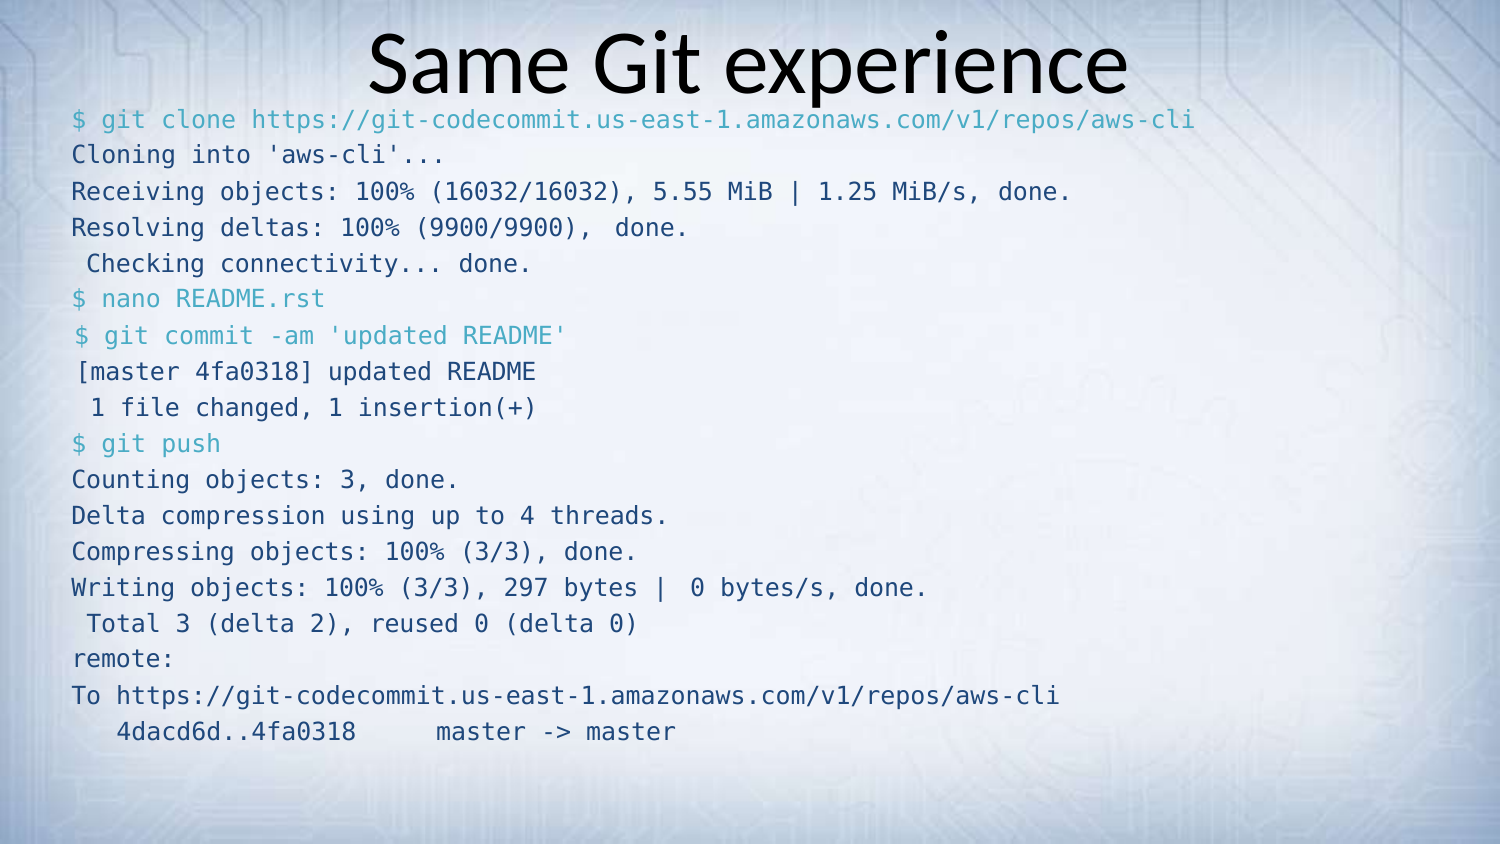

# Same Git experience
$ git clone https://git-codecommit.us-east-1.amazonaws.com/v1/repos/aws-cli
Cloning into 'aws-cli'...
Receiving objects: 100% (16032/16032), 5.55 MiB | 1.25 MiB/s, done.
Resolving deltas: 100% (9900/9900),  Checking connectivity... done.
$ nano README.rst
done.
$ git commit -am
[master 4fa0318]
1 file changed,
$ git push
'updated README'
updated README
1 insertion(+)
Counting objects: 3, done.
Delta compression using up to 4 threads.
Compressing objects: 100% (3/3), done.  Writing objects: 100% (3/3), 297 bytes |  Total 3 (delta 2), reused 0 (delta 0)  remote:
0 bytes/s, done.
To https://git-codecommit.us-east-1.amazonaws.com/v1/repos/aws-cli
4dacd6d..4fa0318	master -> master